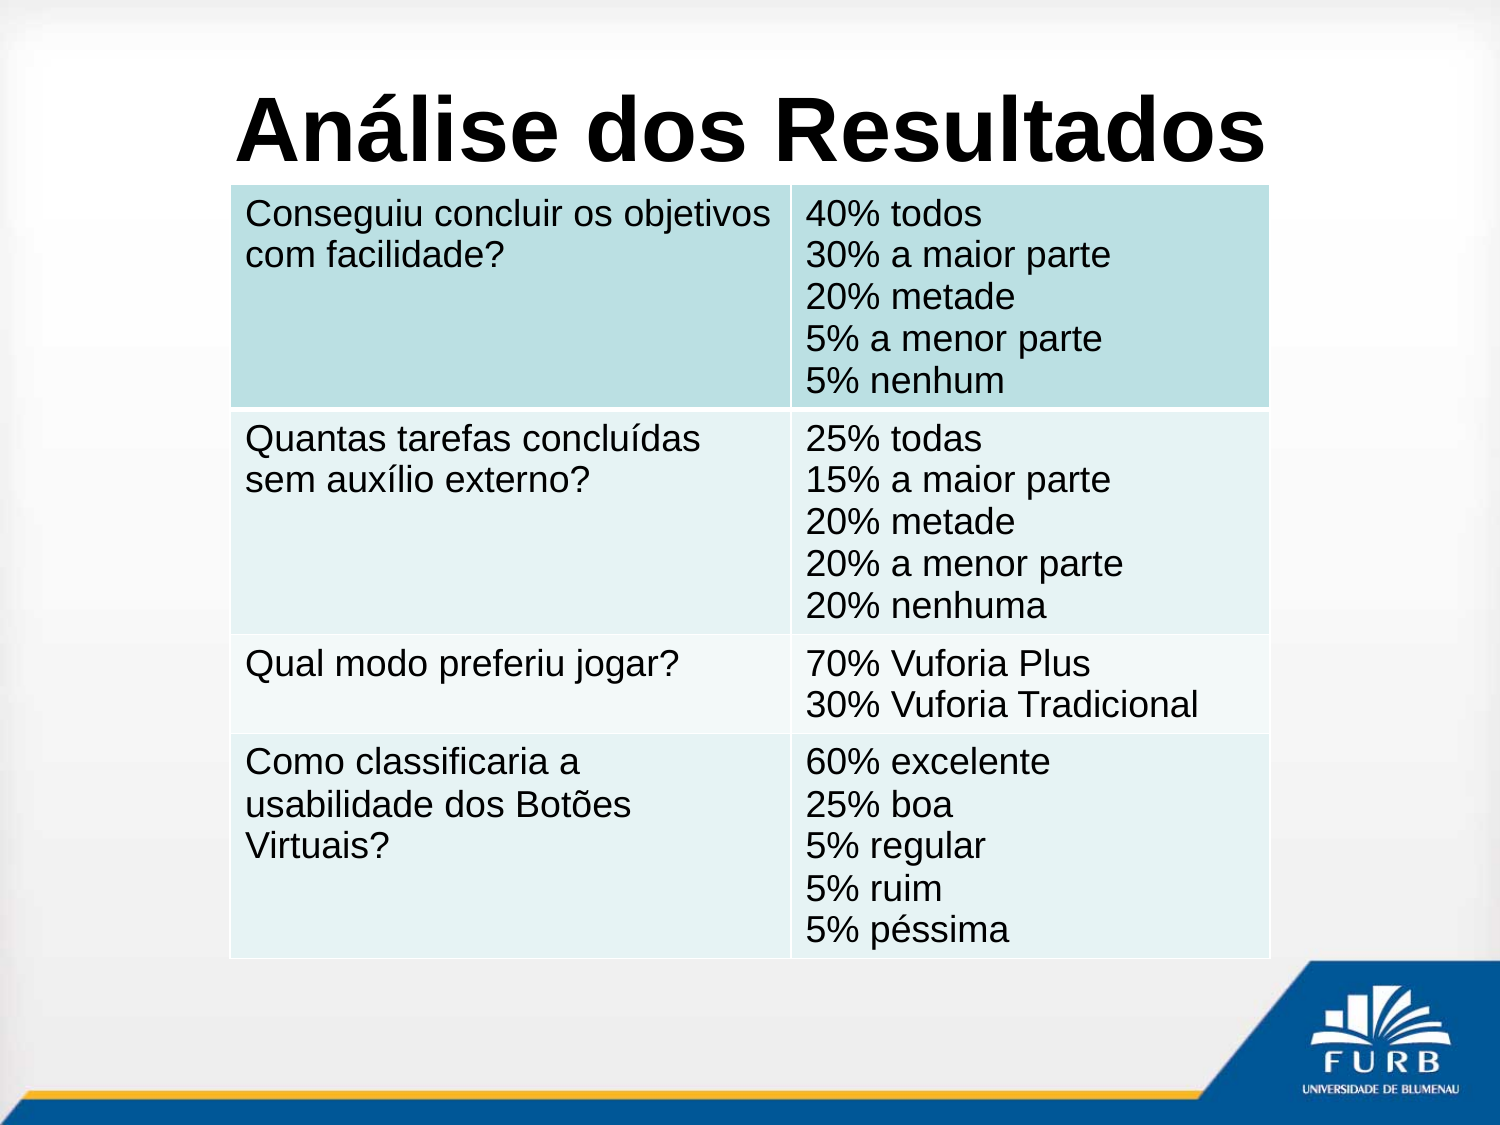

# Análise dos Resultados
| Conseguiu concluir os objetivos com facilidade? | 40% todos 30% a maior parte 20% metade 5% a menor parte 5% nenhum |
| --- | --- |
| Quantas tarefas concluídas sem auxílio externo? | 25% todas 15% a maior parte 20% metade 20% a menor parte 20% nenhuma |
| Qual modo preferiu jogar? | 70% Vuforia Plus 30% Vuforia Tradicional |
| Como classificaria a usabilidade dos Botões Virtuais? | 60% excelente 25% boa 5% regular 5% ruim 5% péssima |